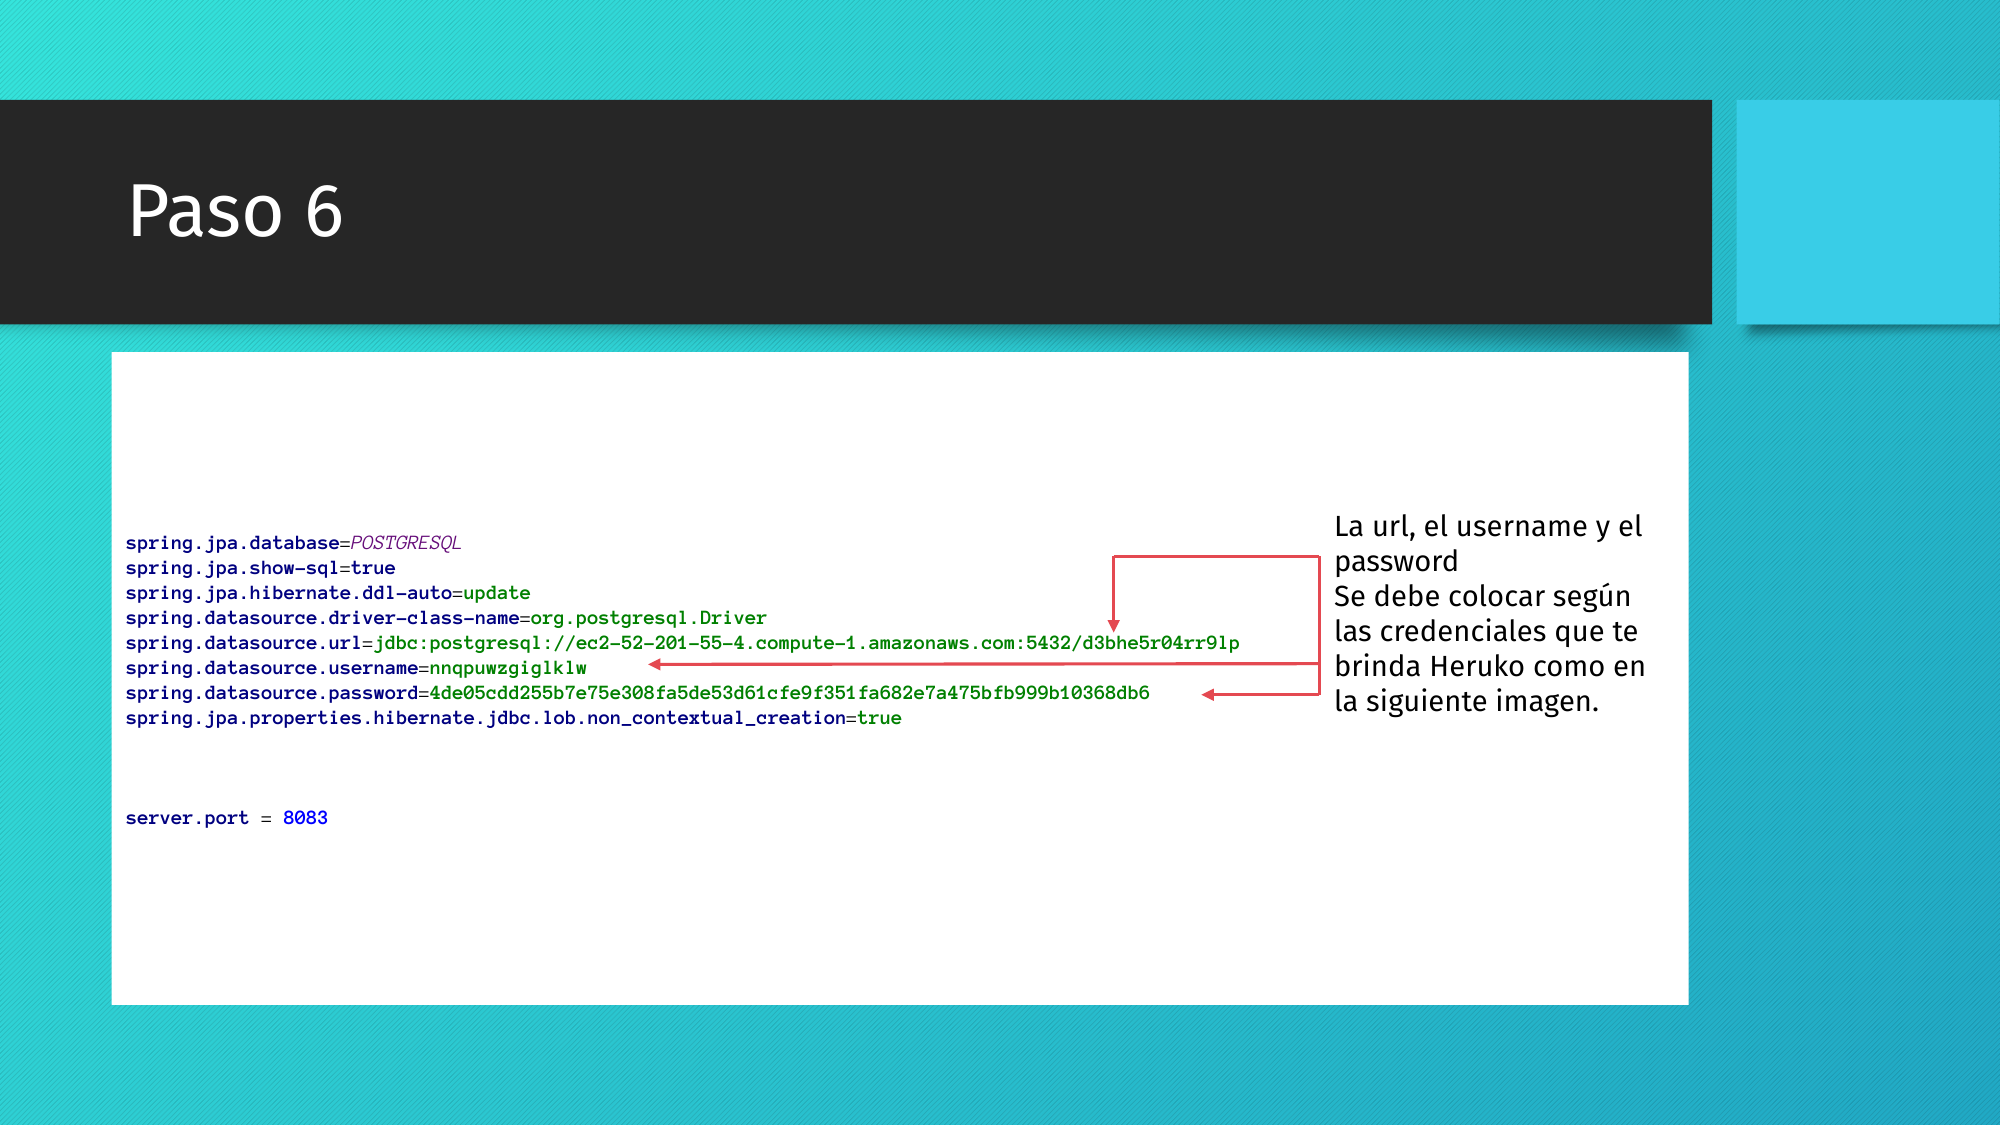

# Paso 6
spring.jpa.database=POSTGRESQL
spring.jpa.show-sql=true
spring.jpa.hibernate.ddl-auto=update
spring.datasource.driver-class-name=org.postgresql.Driver
spring.datasource.url=jdbc:postgresql://ec2-52-201-55-4.compute-1.amazonaws.com:5432/d3bhe5r04rr9lp
spring.datasource.username=nnqpuwzgiglklw
spring.datasource.password=4de05cdd255b7e75e308fa5de53d61cfe9f351fa682e7a475bfb999b10368db6
spring.jpa.properties.hibernate.jdbc.lob.non_contextual_creation=true
server.port = 8083
La url, el username y el password
Se debe colocar según las credenciales que te brinda Heruko como en la siguiente imagen.